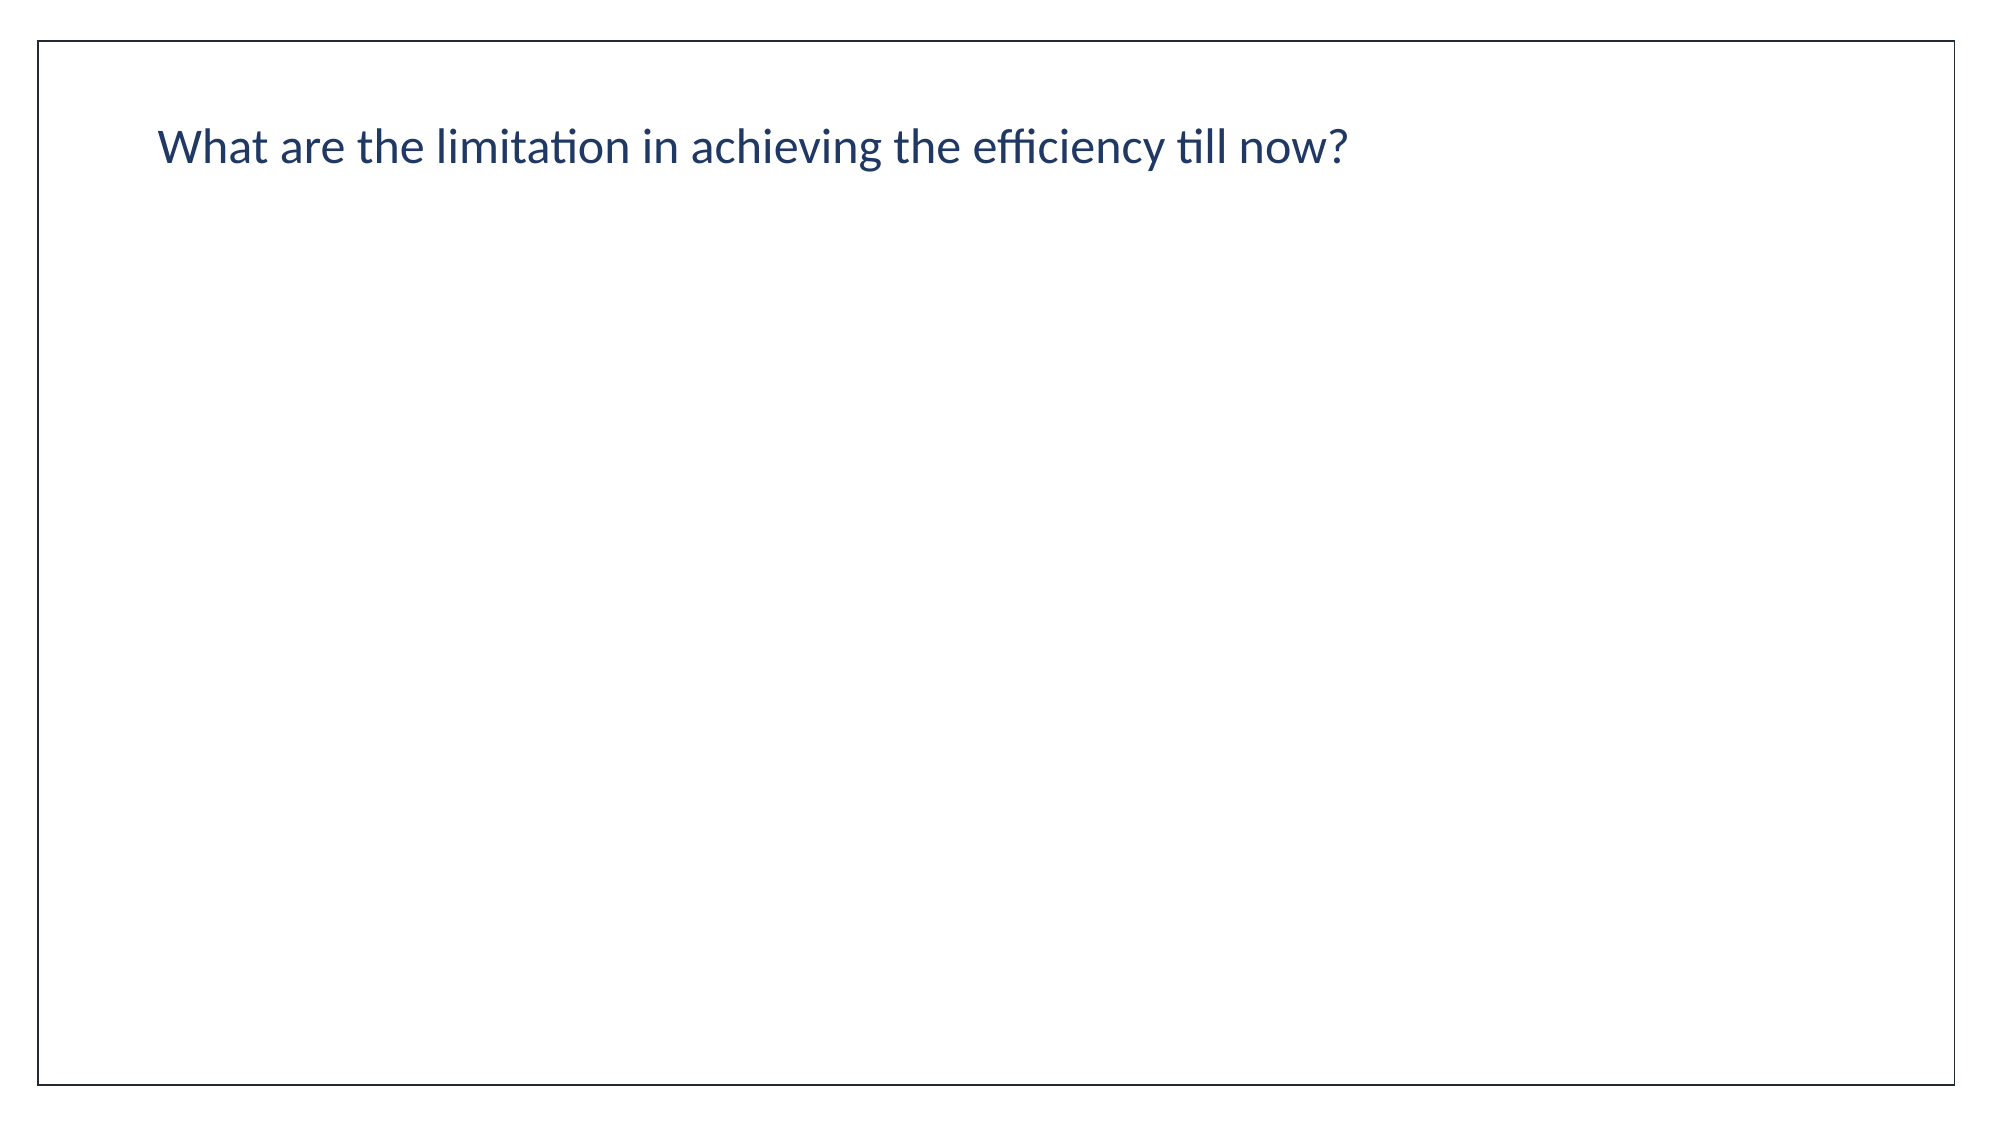

What are the limitation in achieving the efficiency till now?